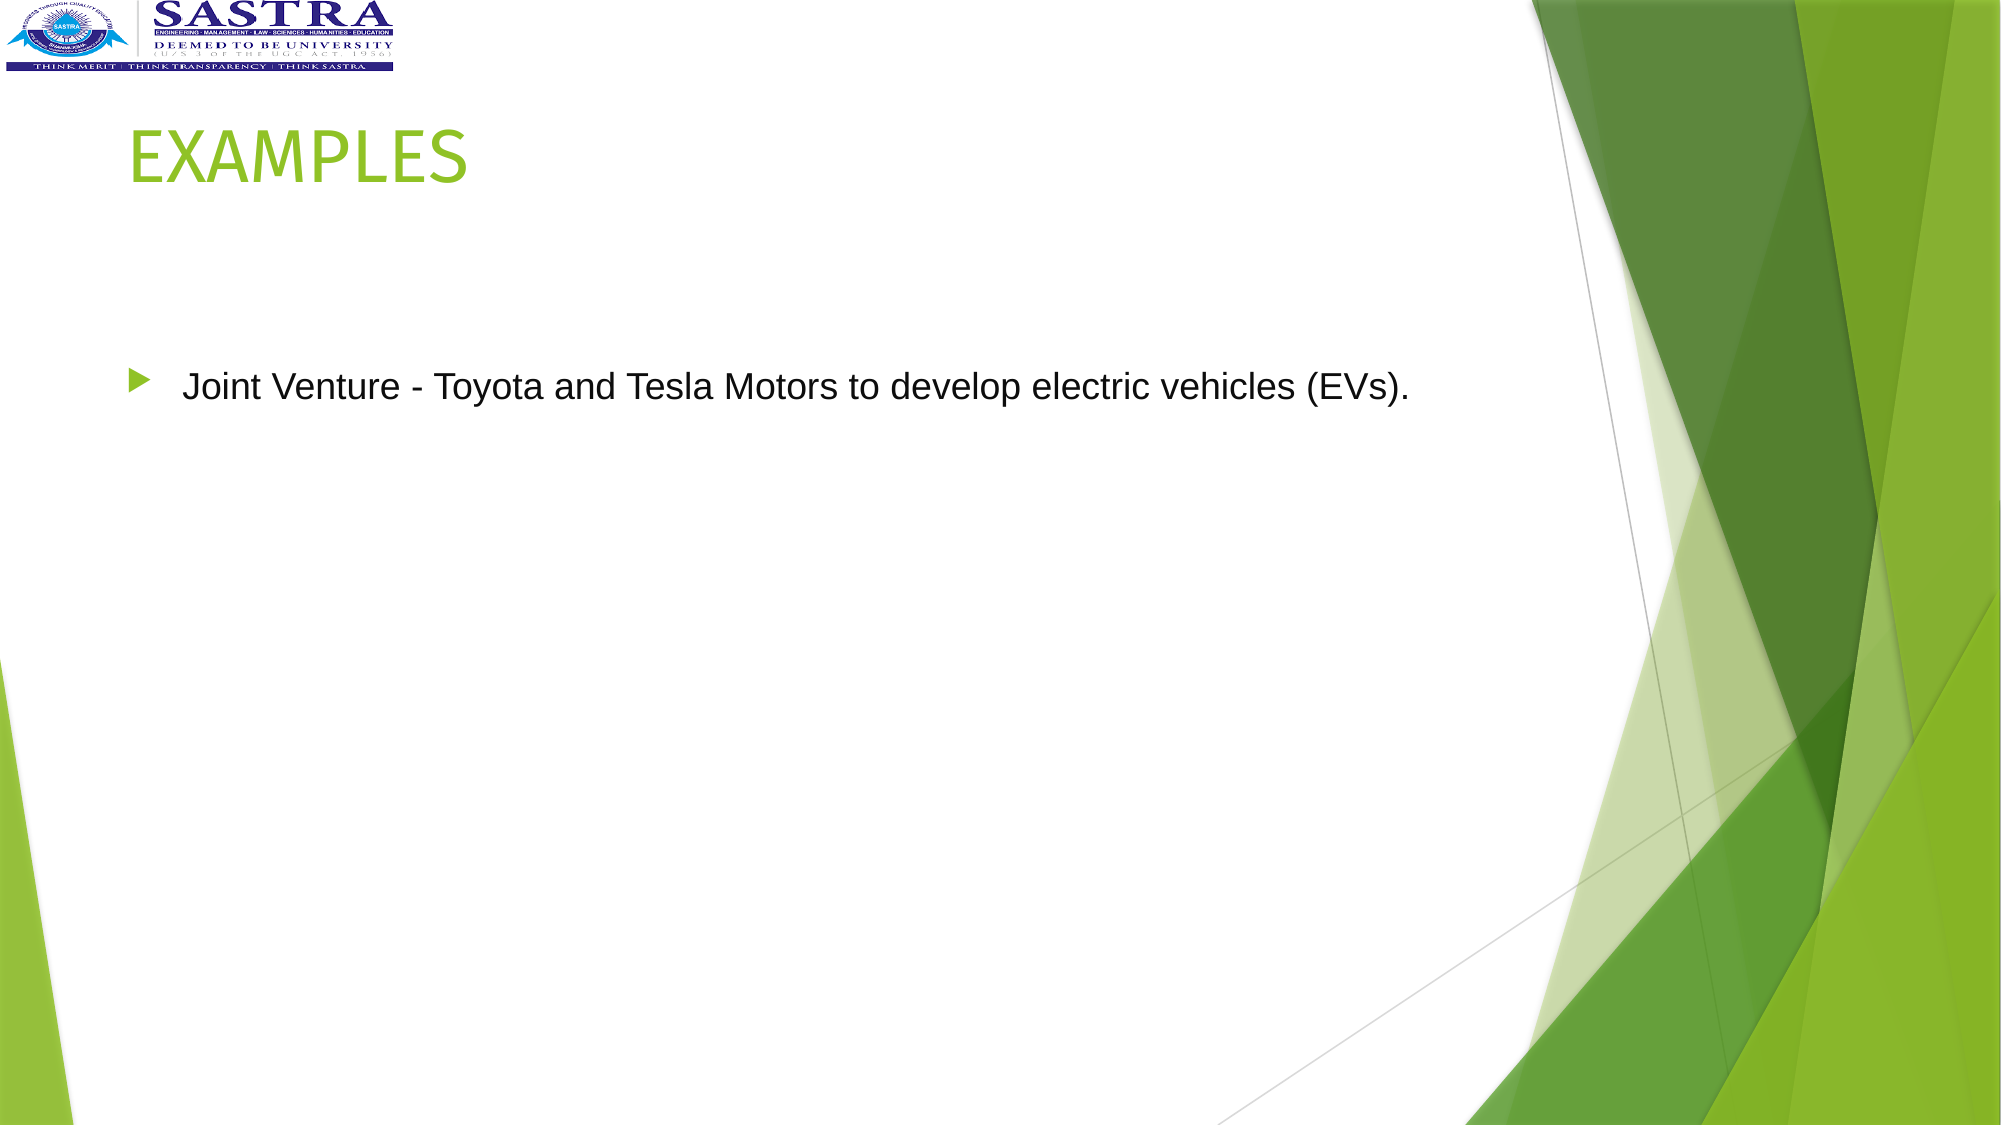

# EXAMPLES
Joint Venture - Toyota and Tesla Motors to develop electric vehicles (EVs).